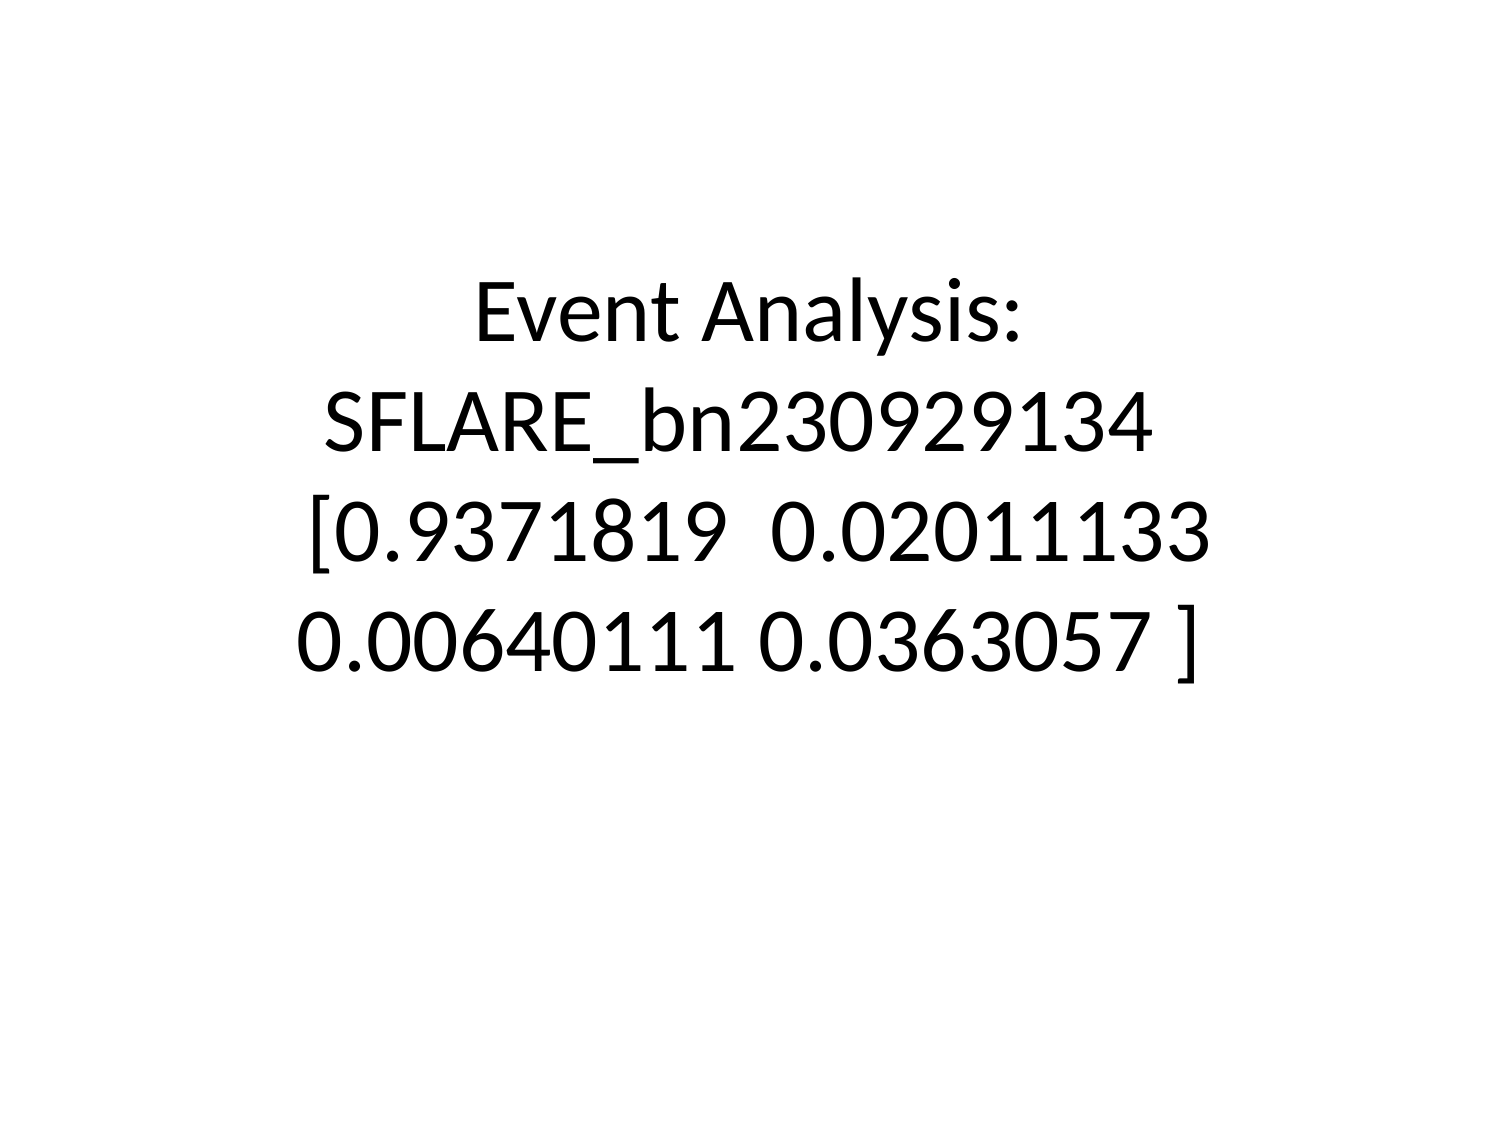

# Event Analysis: SFLARE_bn230929134
 [0.9371819  0.02011133 0.00640111 0.0363057 ]